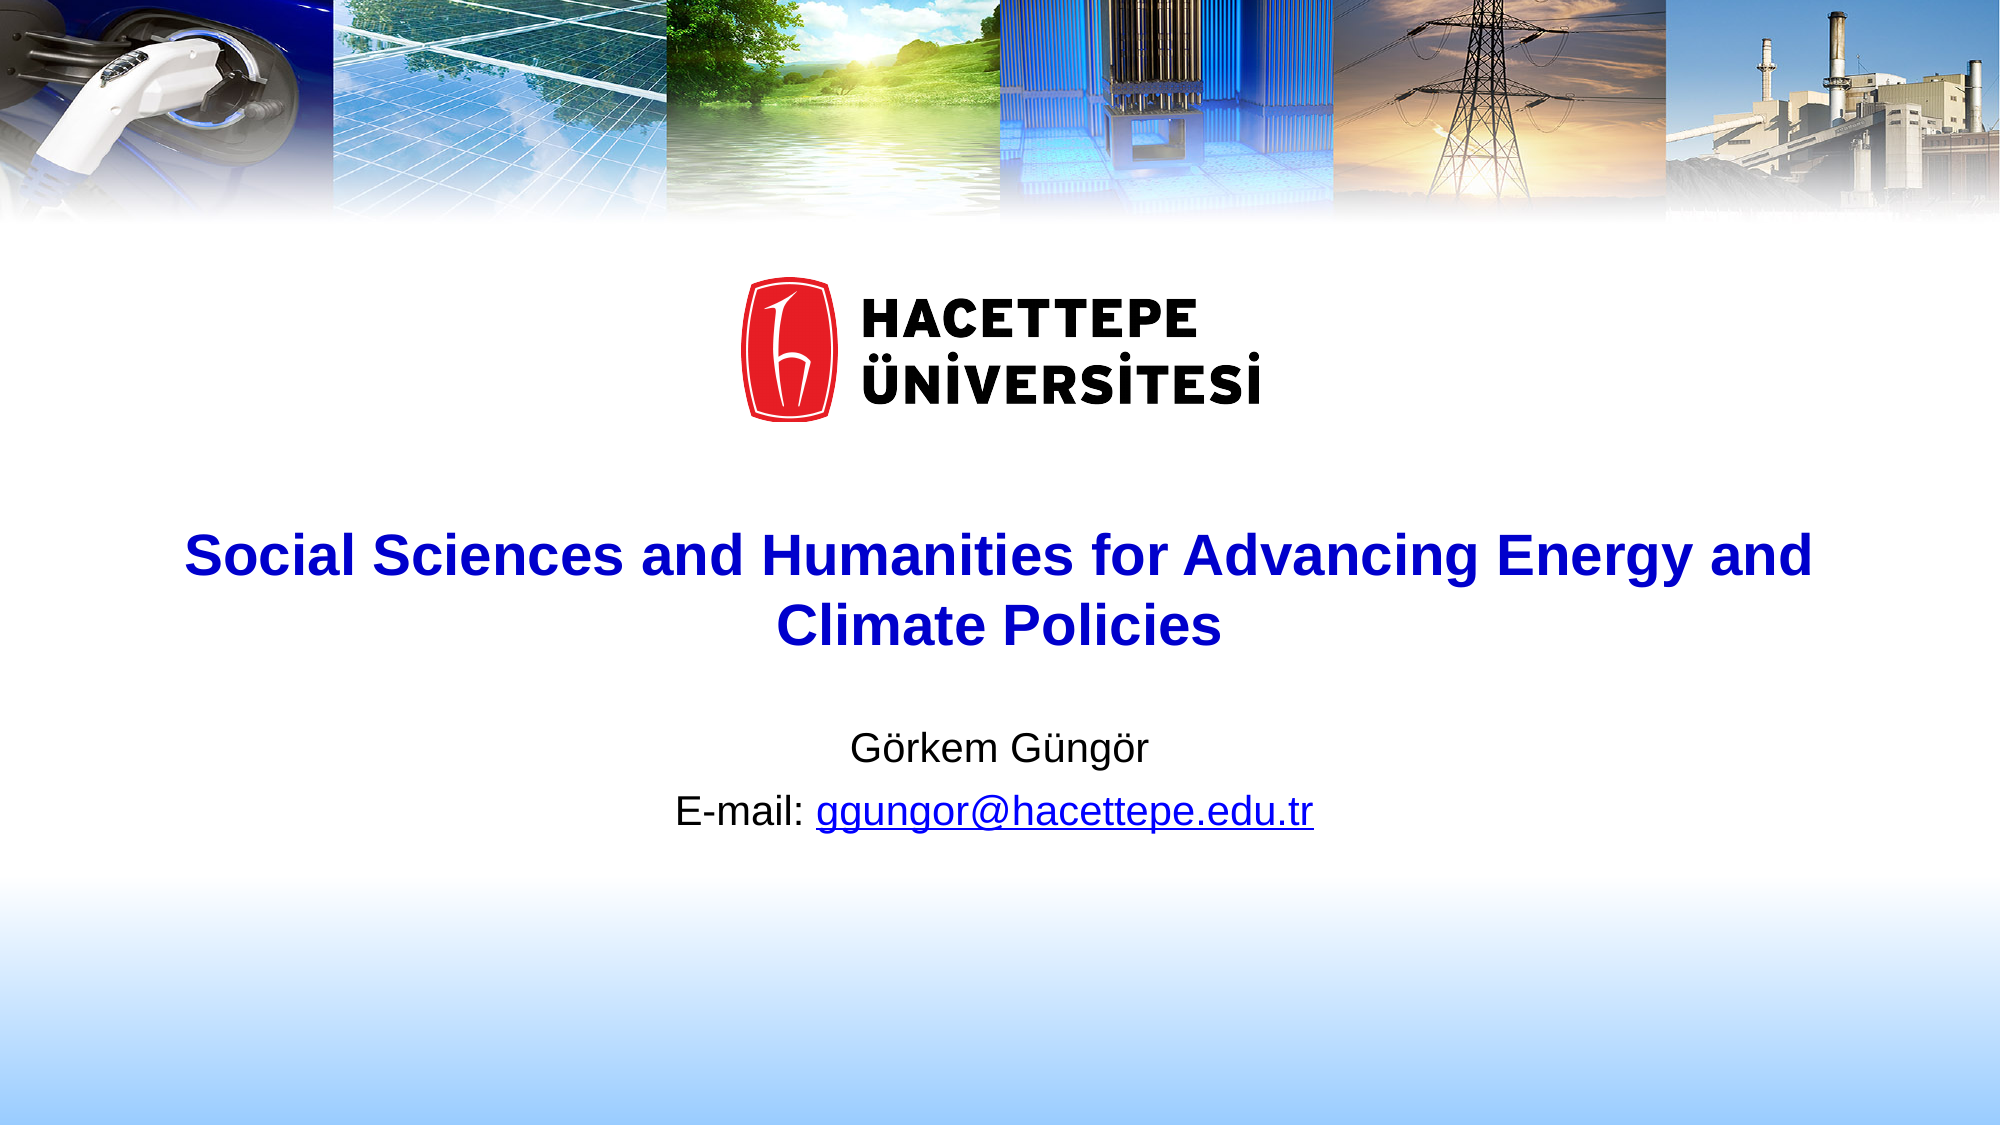

# Social Sciences and Humanities for Advancing Energy and Climate Policies
Görkem Güngör
E-mail: ggungor@hacettepe.edu.tr